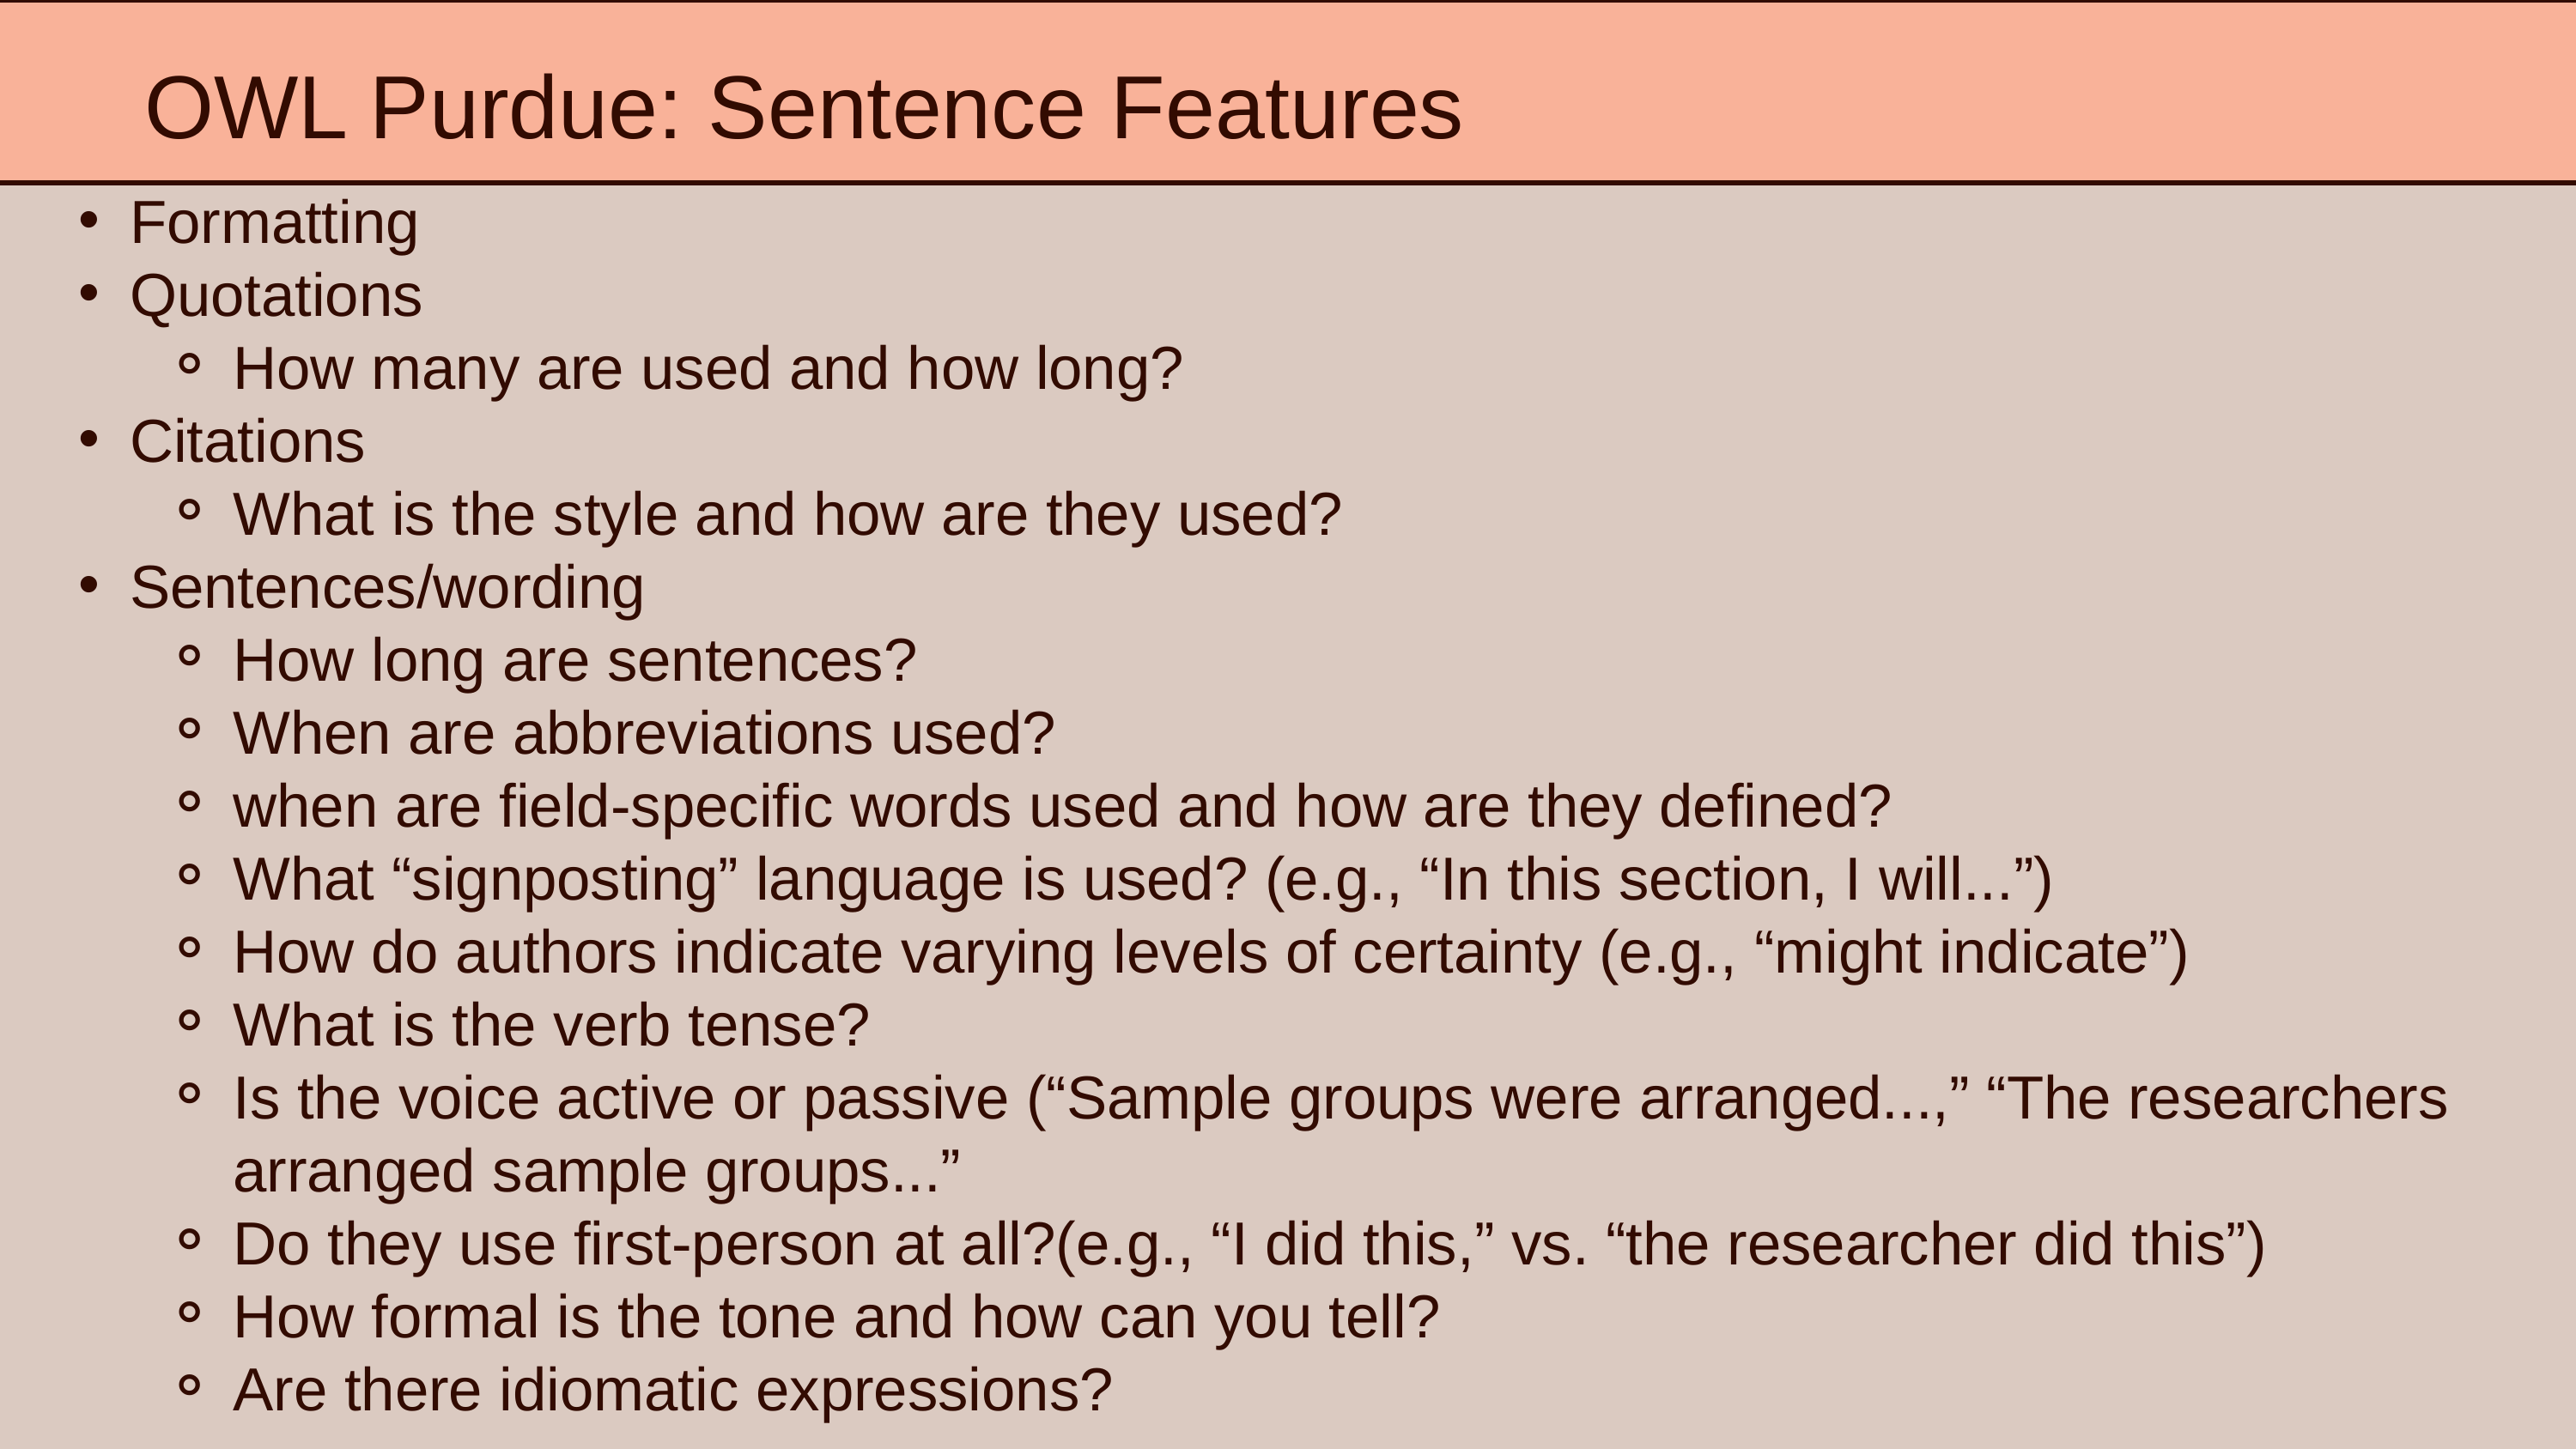

OWL Purdue: Sentence Features
Formatting
Quotations
How many are used and how long?
Citations
What is the style and how are they used?
Sentences/wording
How long are sentences?
When are abbreviations used?
when are field-specific words used and how are they defined?
What “signposting” language is used? (e.g., “In this section, I will...”)
How do authors indicate varying levels of certainty (e.g., “might indicate”)
What is the verb tense?
Is the voice active or passive (“Sample groups were arranged...,” “The researchers arranged sample groups...”
Do they use first-person at all?(e.g., “I did this,” vs. “the researcher did this”)
How formal is the tone and how can you tell?
Are there idiomatic expressions?